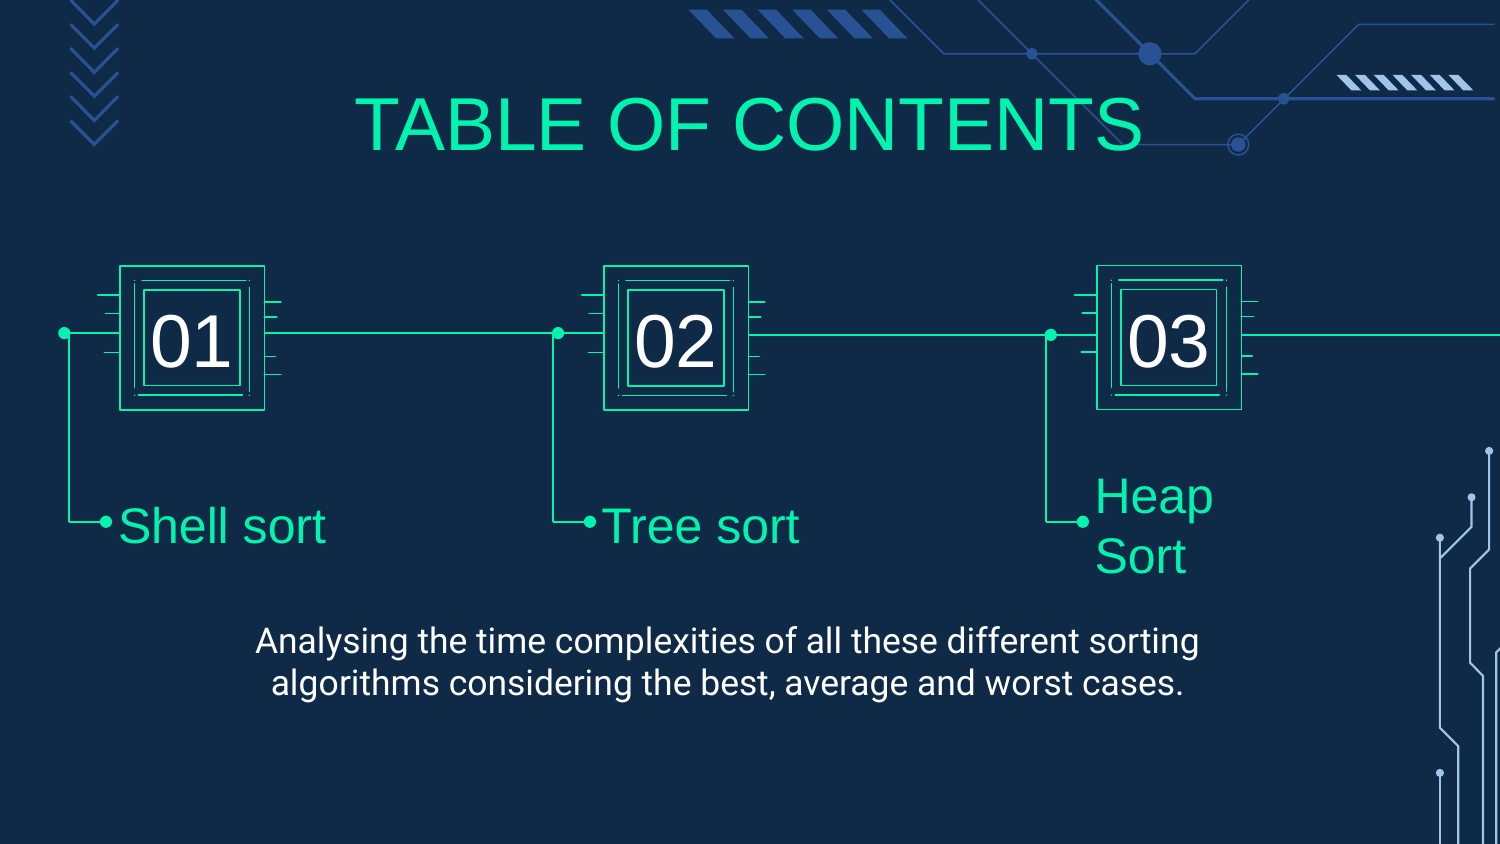

# TABLE OF CONTENTS
01
02
03
Shell sort
Tree sort

Heap Sort

Analysing the time complexities of all these different sorting algorithms considering the best, average and worst cases.